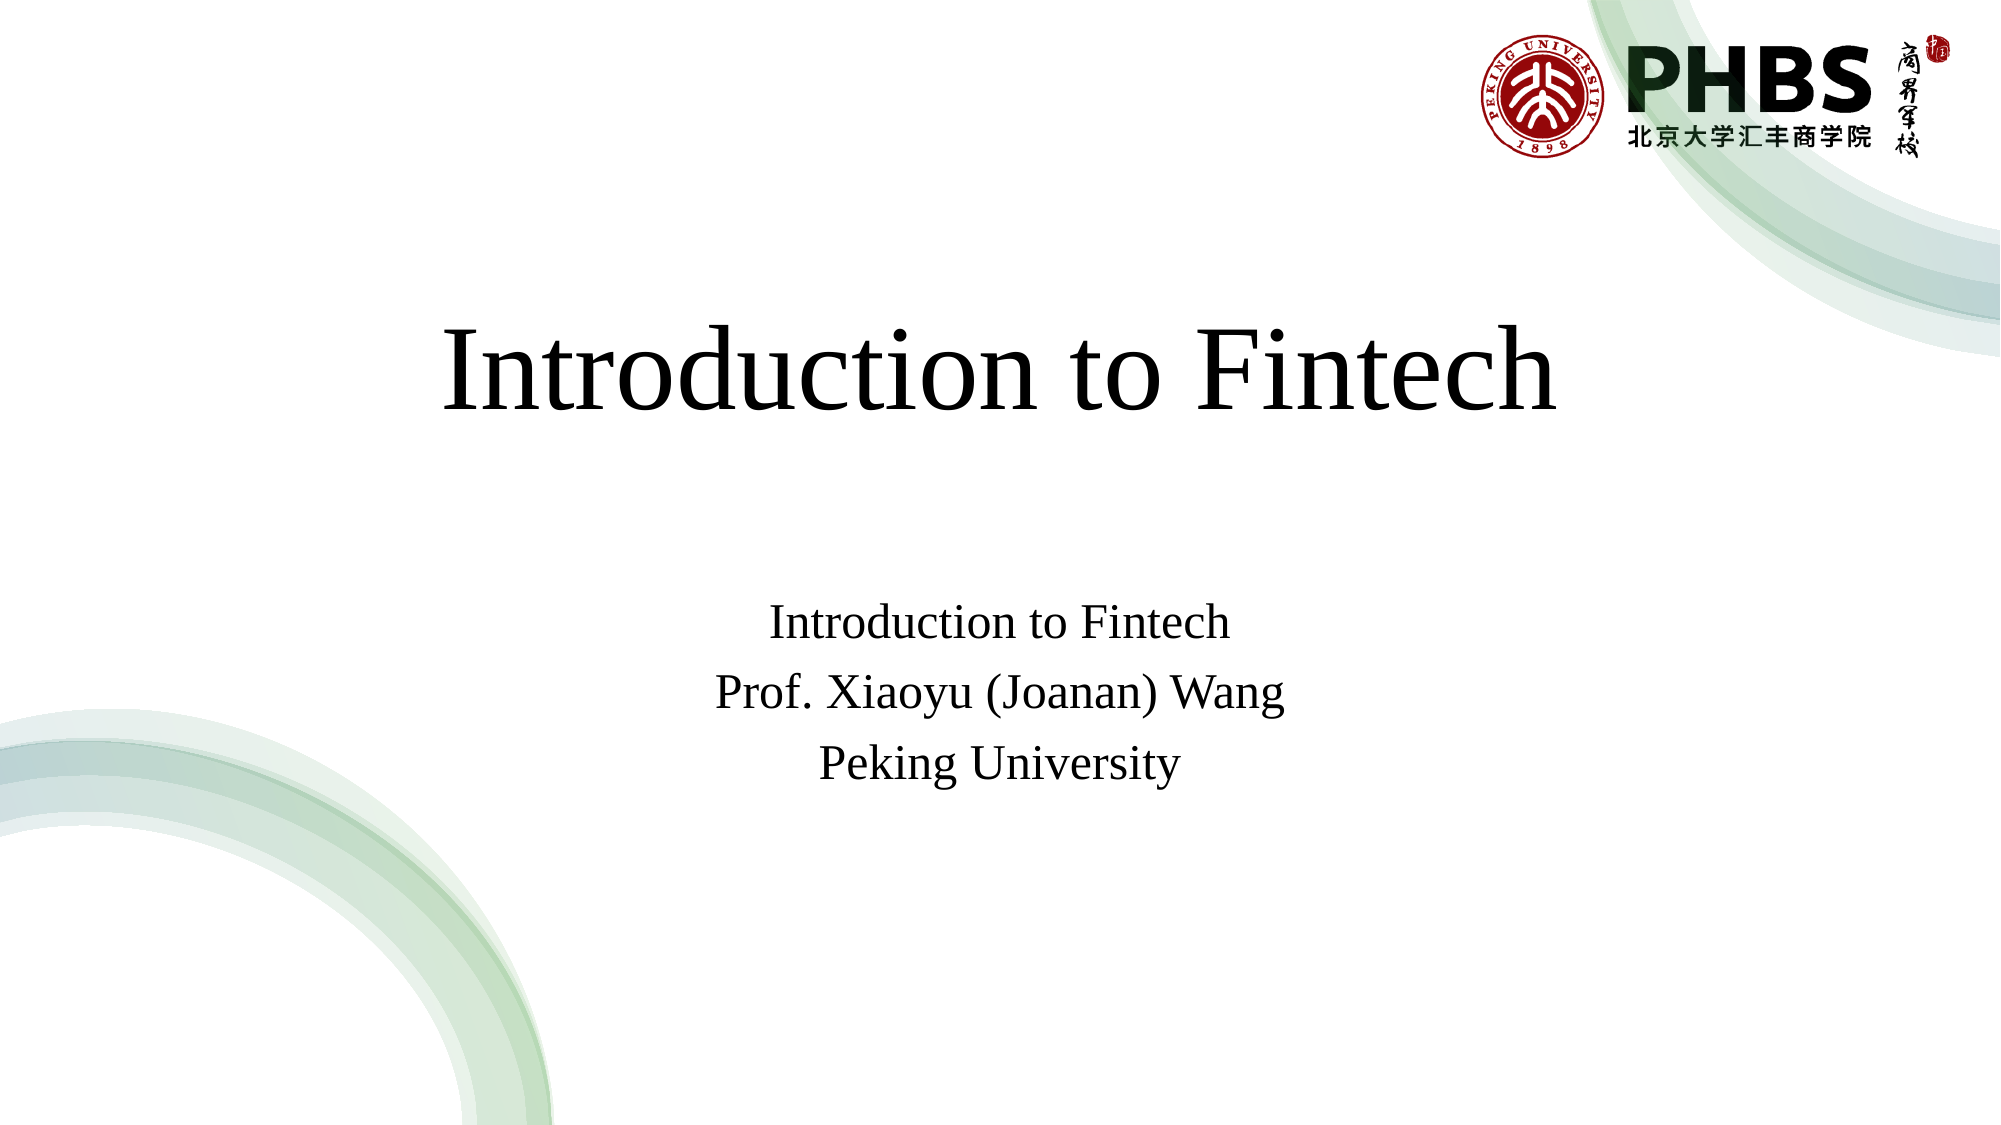

# Introduction to Fintech
Introduction to Fintech
Prof. Xiaoyu (Joanan) Wang
Peking University